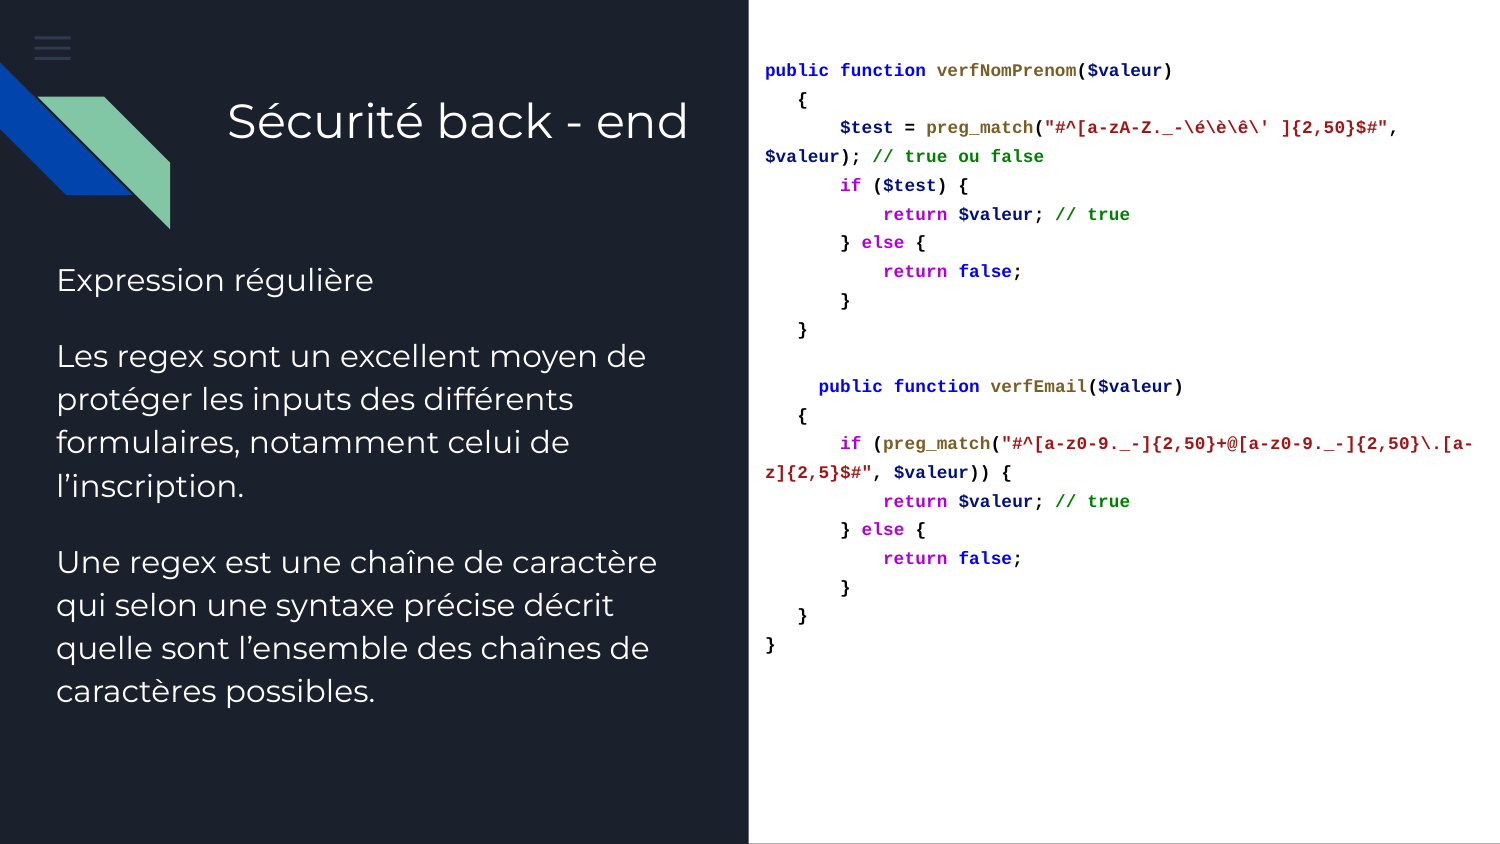

public function verfNomPrenom($valeur)
   {
       $test = preg_match("#^[a-zA-Z._-\é\è\ê\' ]{2,50}$#", $valeur); // true ou false
       if ($test) {
           return $valeur; // true
       } else {
           return false;
       }
   }

     public function verfEmail($valeur)
   {
       if (preg_match("#^[a-z0-9._-]{2,50}+@[a-z0-9._-]{2,50}\.[a-z]{2,5}$#", $valeur)) {
           return $valeur; // true
       } else {
           return false;
       }
   }
}

Sécurité back - end
# Expression régulière
Les regex sont un excellent moyen de protéger les inputs des différents formulaires, notamment celui de l’inscription.
Une regex est une chaîne de caractère qui selon une syntaxe précise décrit quelle sont l’ensemble des chaînes de caractères possibles.